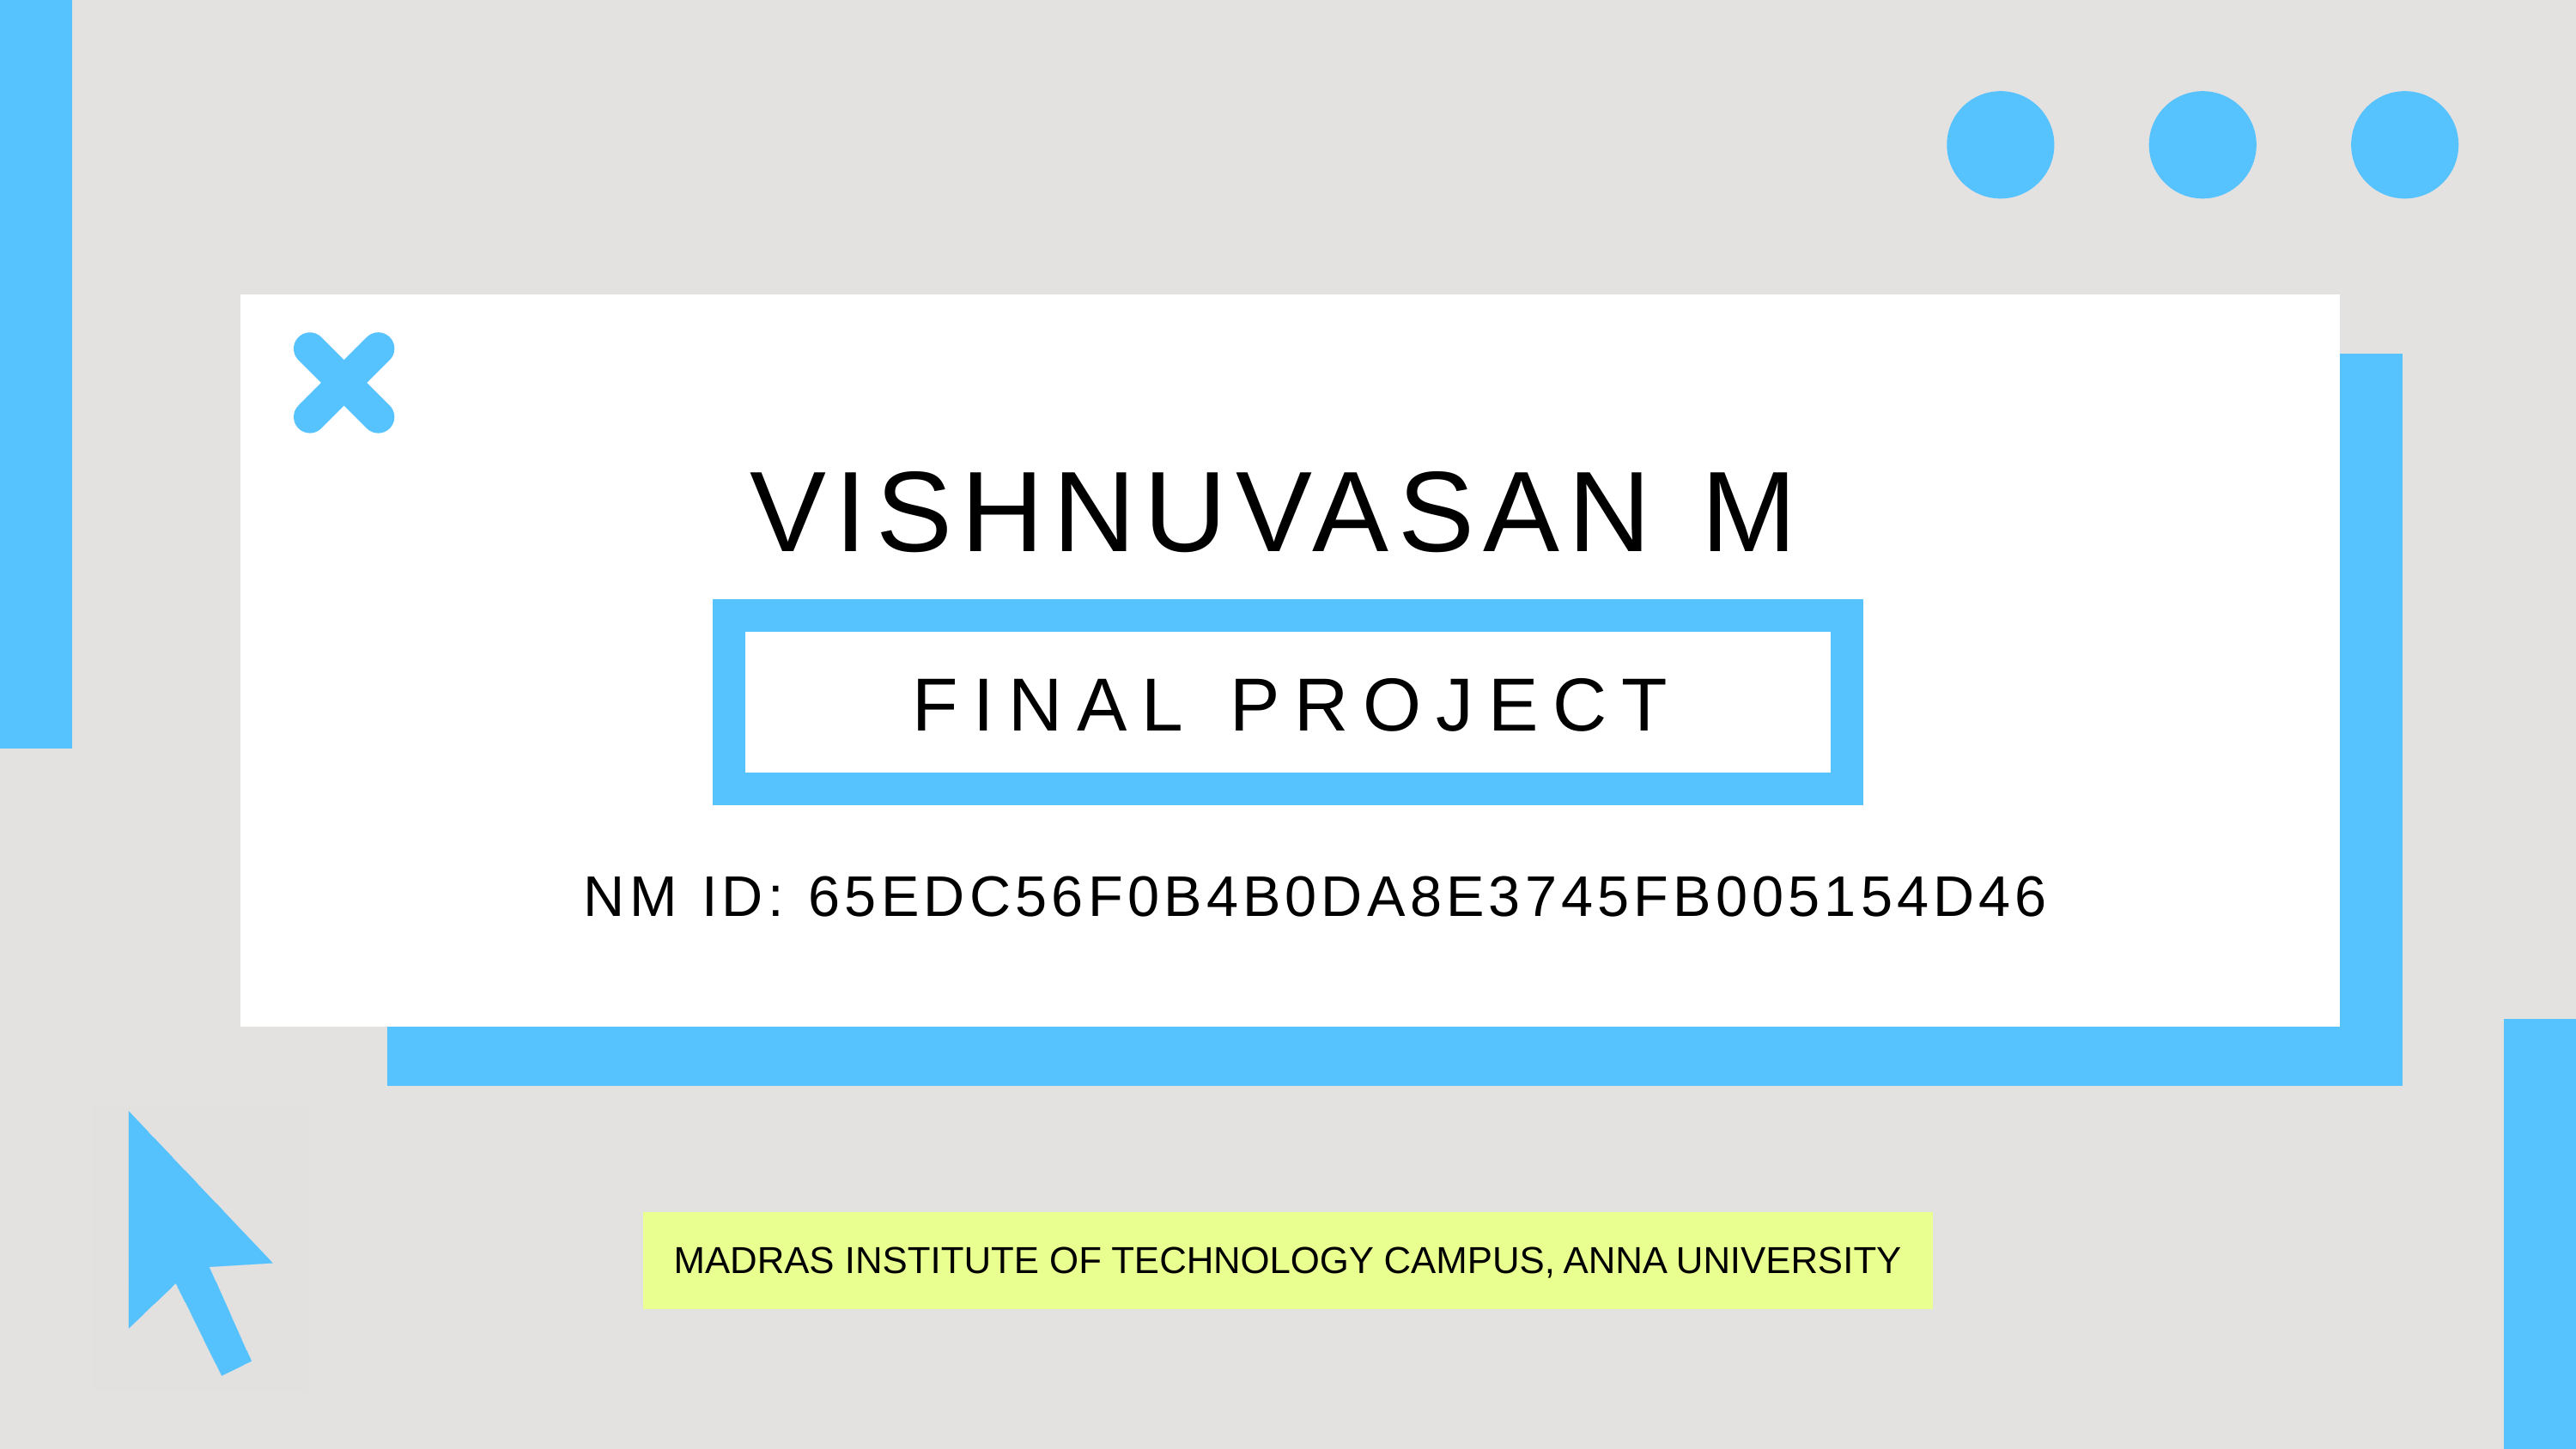

VISHNUVASAN M

FINAL PROJECT
NM ID: 65EDC56F0B4B0DA8E3745FB005154D46

MADRAS INSTITUTE OF TECHNOLOGY CAMPUS, ANNA UNIVERSITY